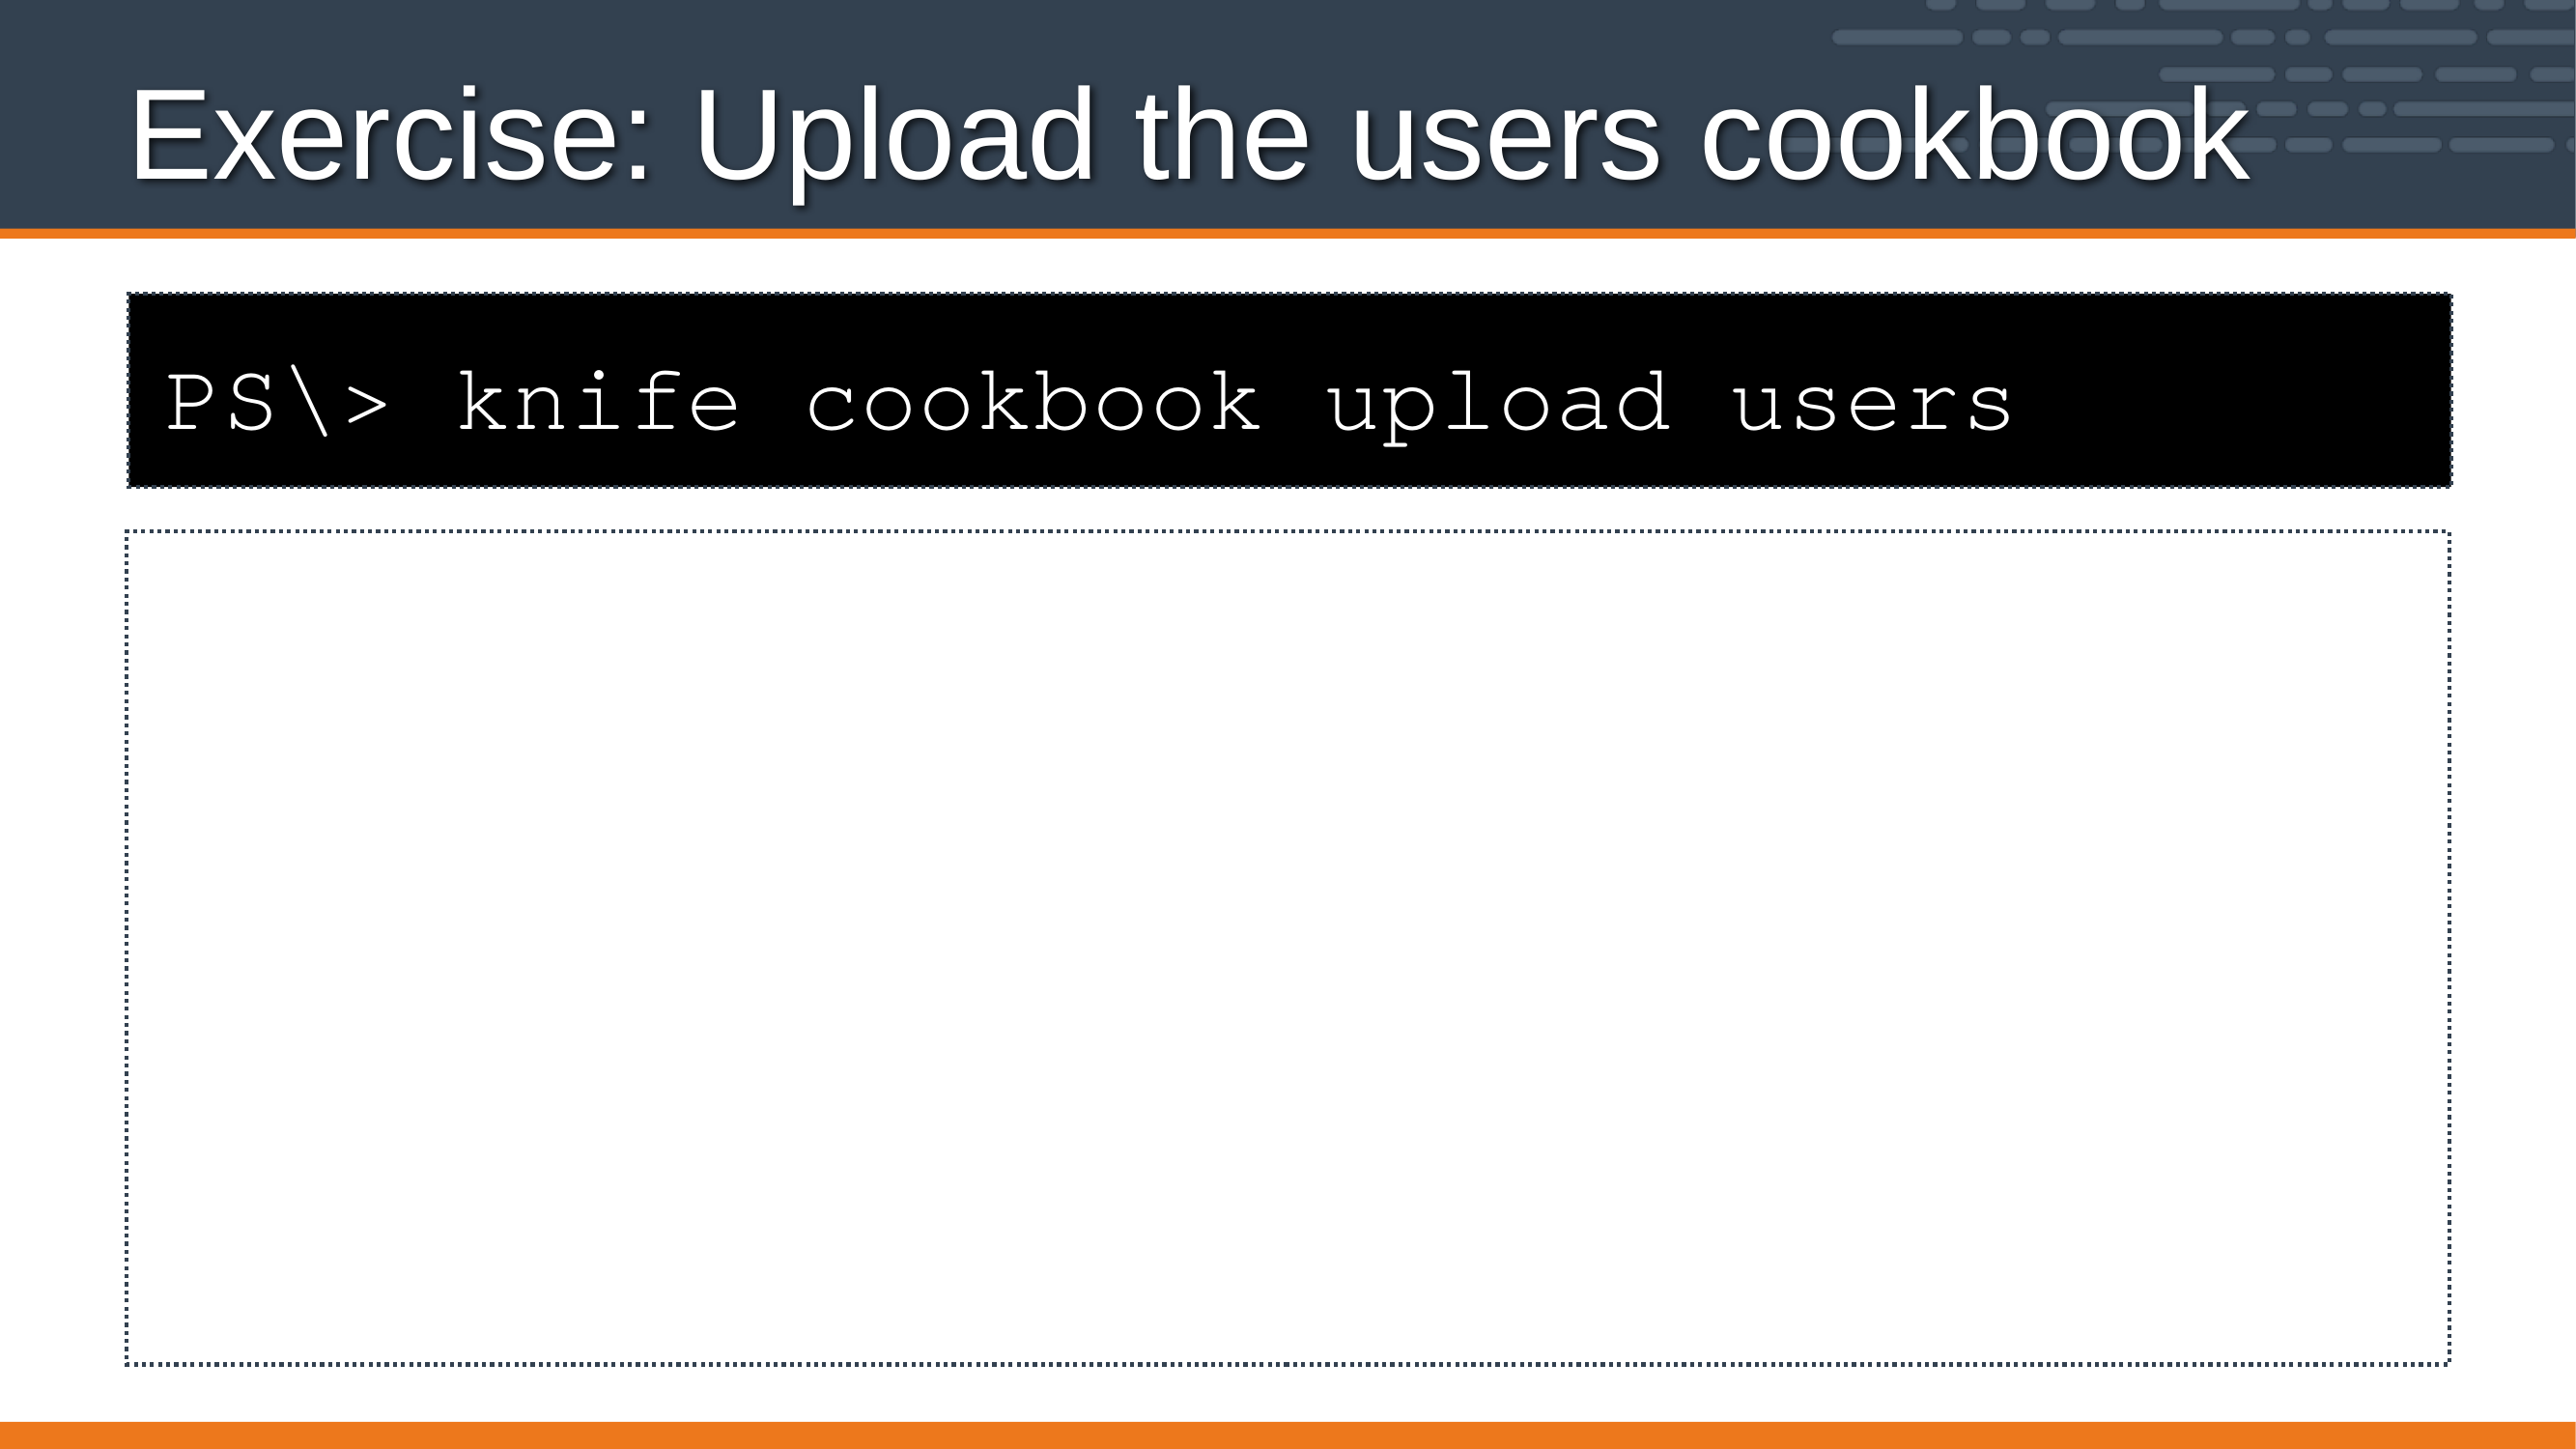

# Exercise: Upload the users cookbook

PS\> knife cookbook upload users
Uploading users                 [0.1.0]
Uploaded 1 cookbook.